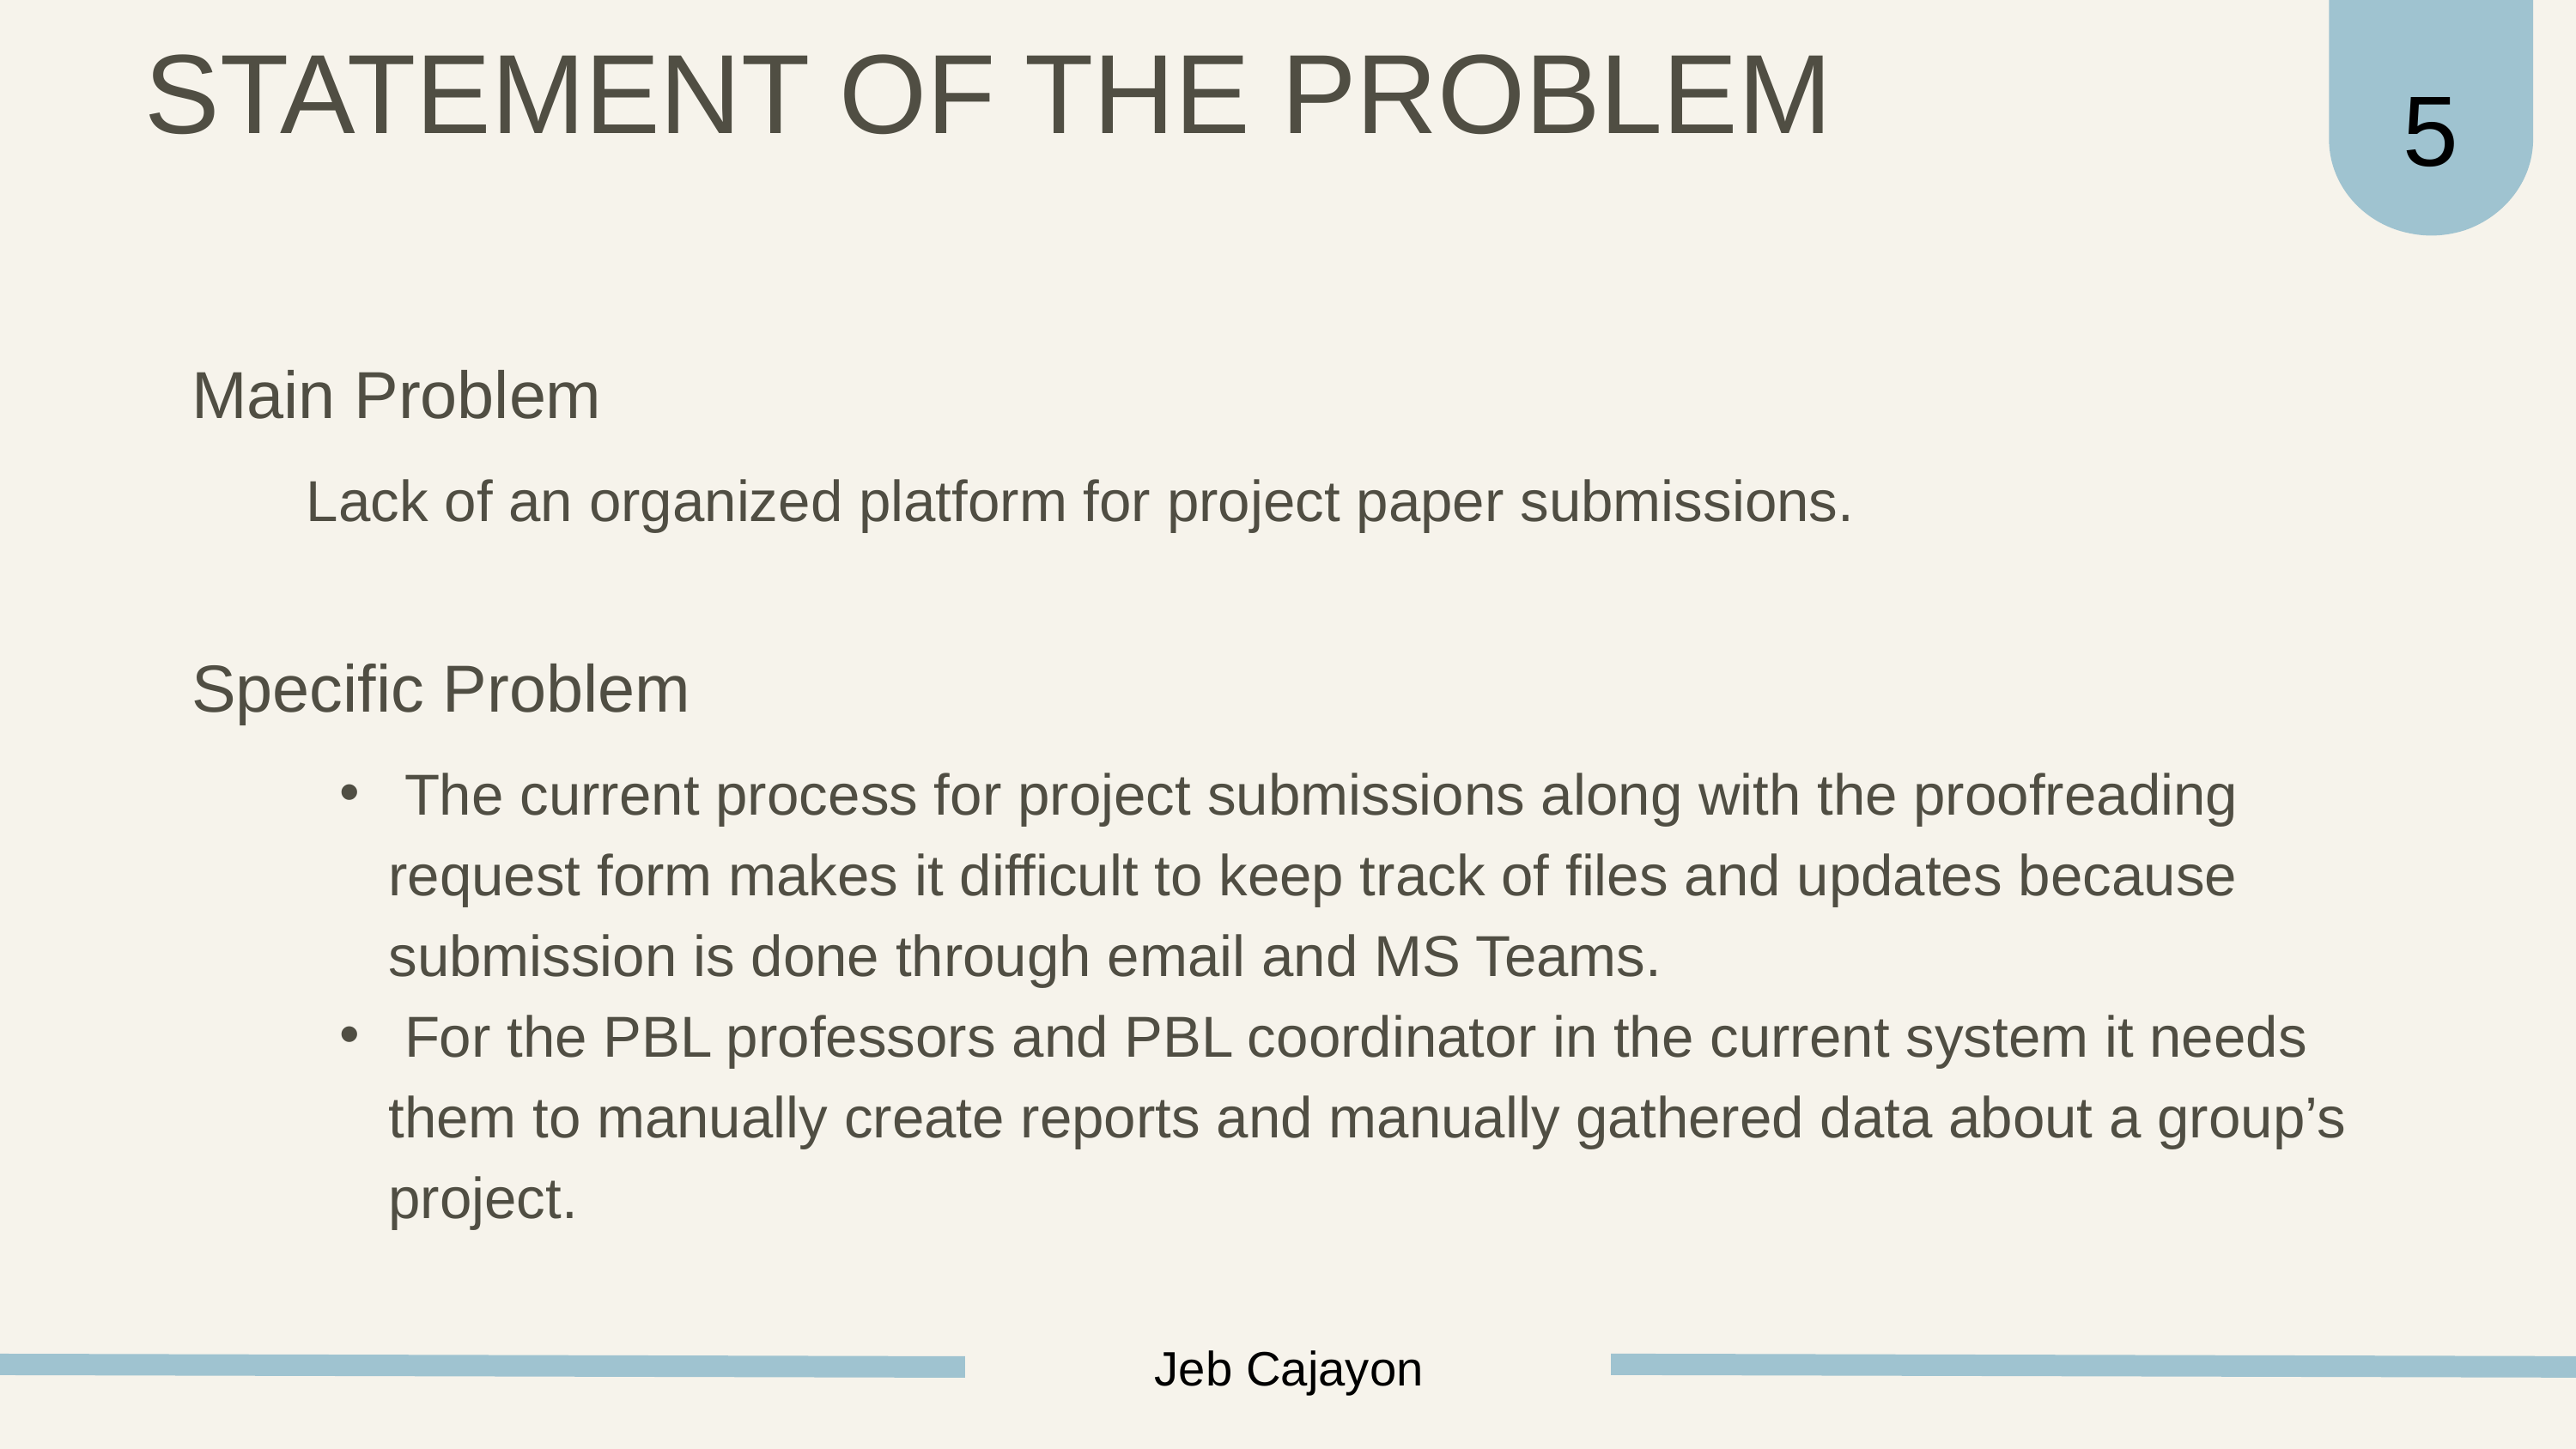

5
STATEMENT OF THE PROBLEM
Main Problem
 Lack of an organized platform for project paper submissions.​
Specific Problem
 The current process for project submissions along with the proofreading request form makes it difficult to keep track of files and updates because submission is done through email and MS Teams.
 For the PBL professors and PBL coordinator in the current system it needs them to manually create reports and manually gathered data about a group’s project.
Jeb Cajayon